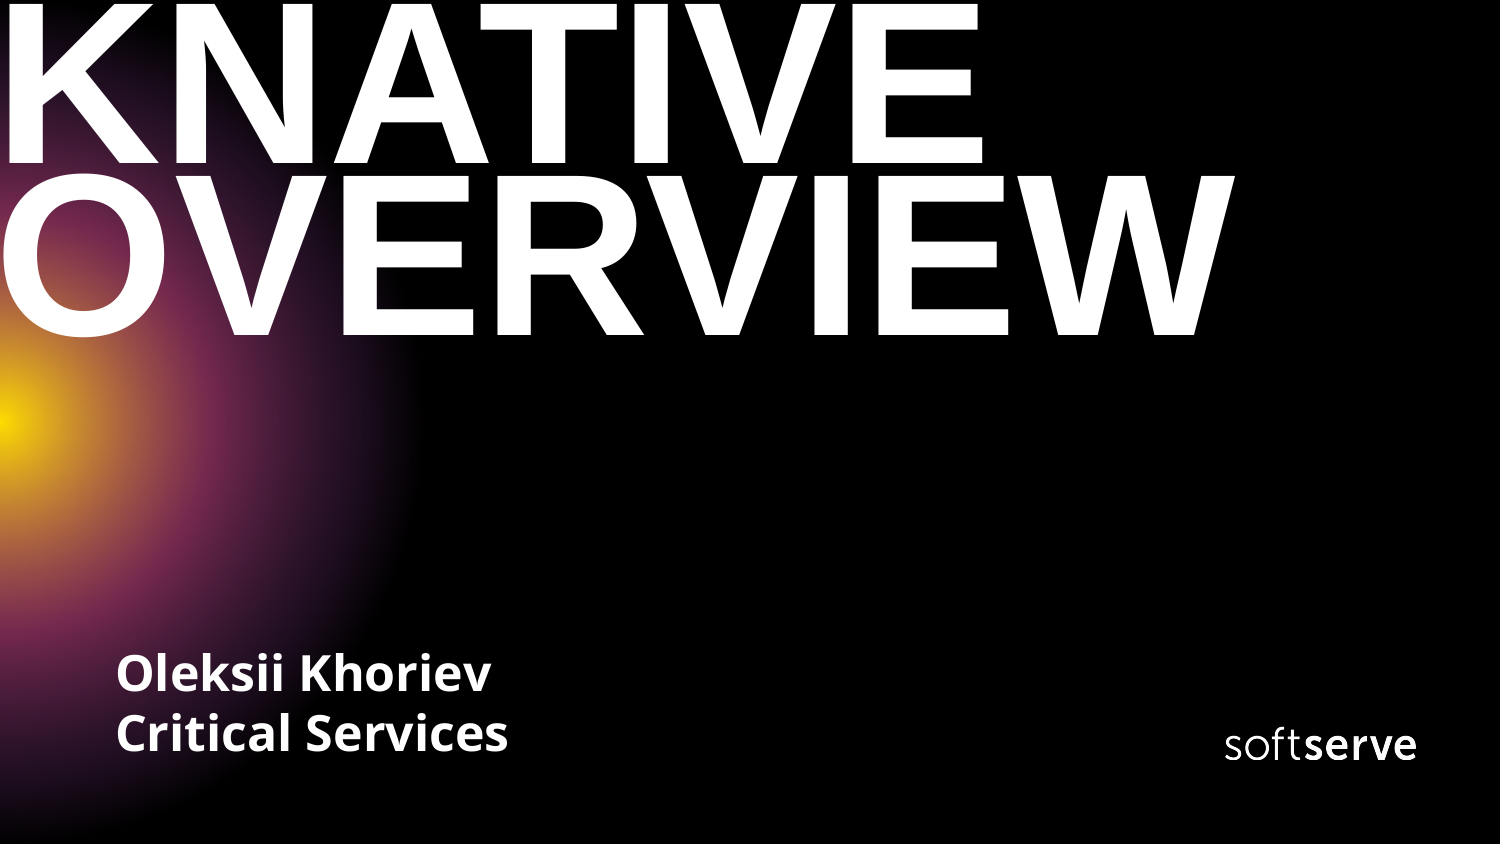

# KNATIVE OVERVIEW
Oleksii Khoriev
Critical Services